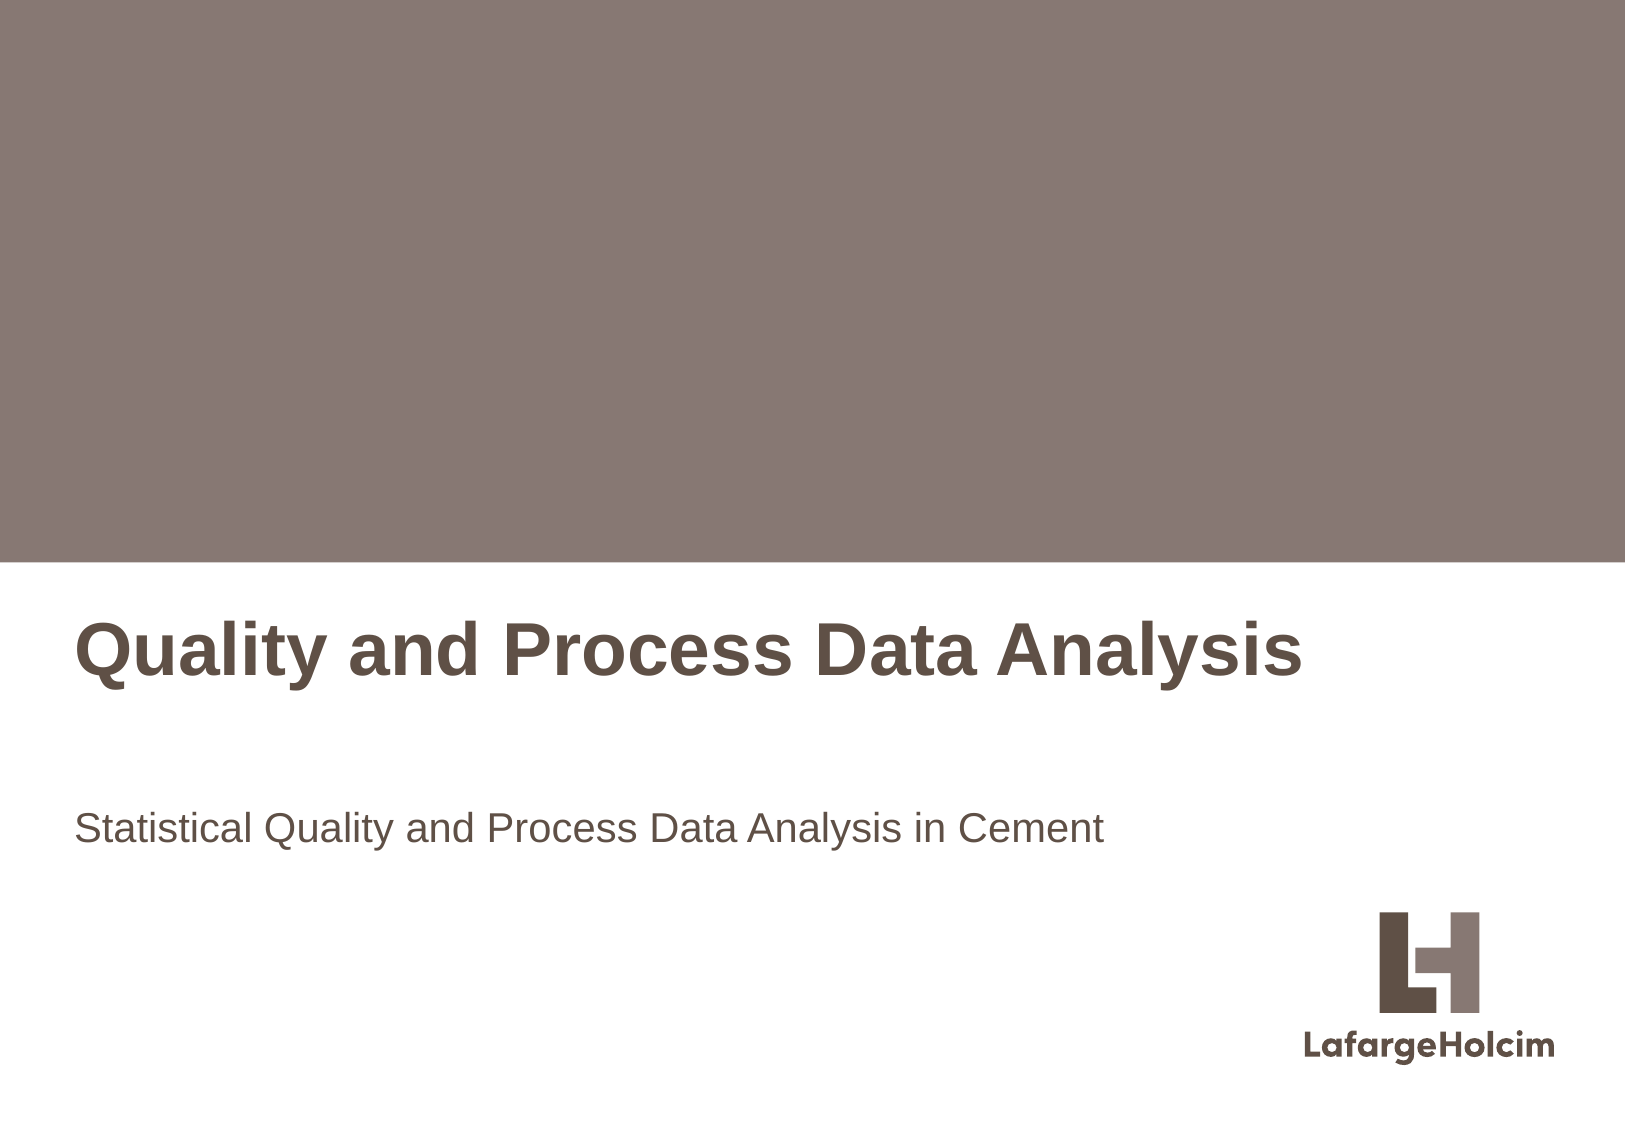

# Quality and Process Data Analysis
Statistical Quality and Process Data Analysis in Cement